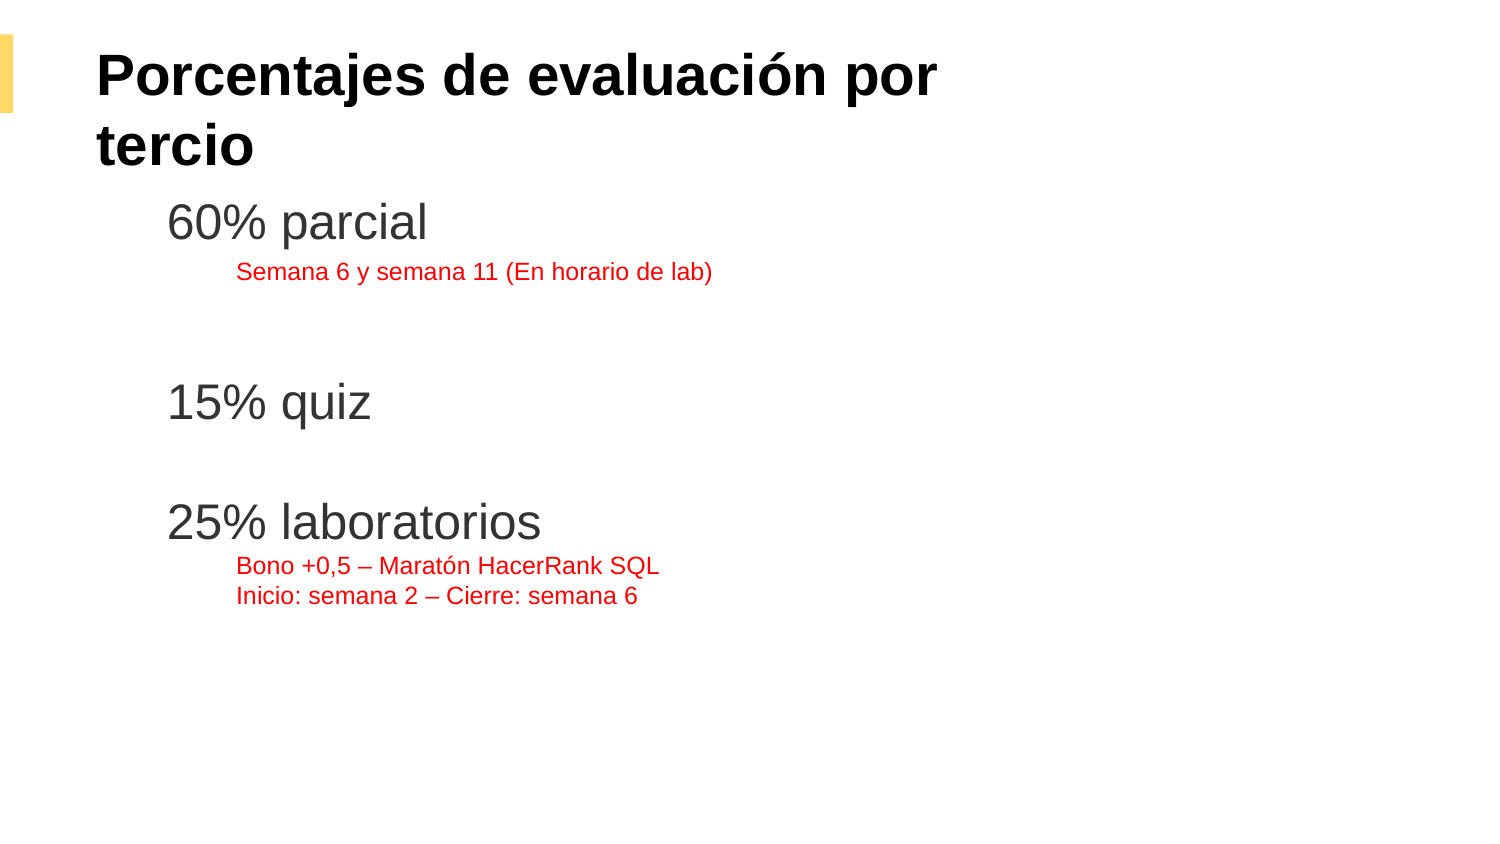

Porcentajes de evaluación por tercio

60% parcial

15% quiz

25% laboratorios

Semana 6 y semana 11 (En horario de lab)

Bono +0,5 – Maratón HacerRank SQL
Inicio: semana 2 – Cierre: semana 6